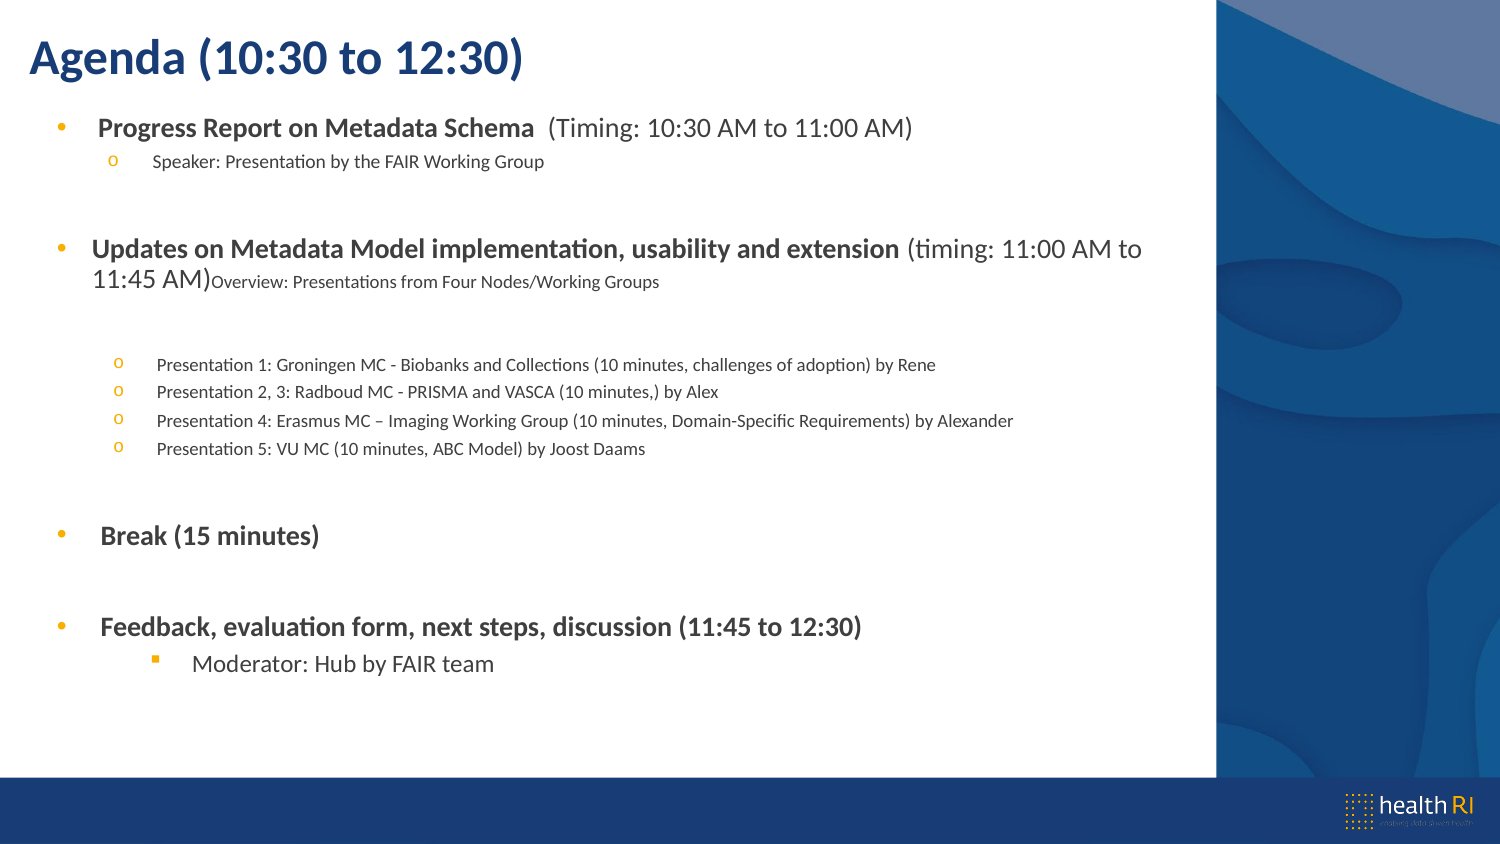

# Agenda (10:30 to 12:30)
 Progress Report on Metadata Schema  (Timing: 10:30 AM to 11:00 AM)
 Speaker: Presentation by the FAIR Working Group

Updates on Metadata Model implementation, usability and extension (timing: 11:00 AM to 11:45 AM)Overview: Presentations from Four Nodes/Working Groups

Presentation 1: Groningen MC - Biobanks and Collections (10 minutes, challenges of adoption) by Rene
Presentation 2, 3: Radboud MC - PRISMA and VASCA (10 minutes,) by Alex
Presentation 4: Erasmus MC – Imaging Working Group (10 minutes, Domain-Specific Requirements) by Alexander
Presentation 5: VU MC (10 minutes, ABC Model) by Joost Daams

Break (15 minutes)

Feedback, evaluation form, next steps, discussion (11:45 to 12:30)
Moderator: Hub by FAIR team